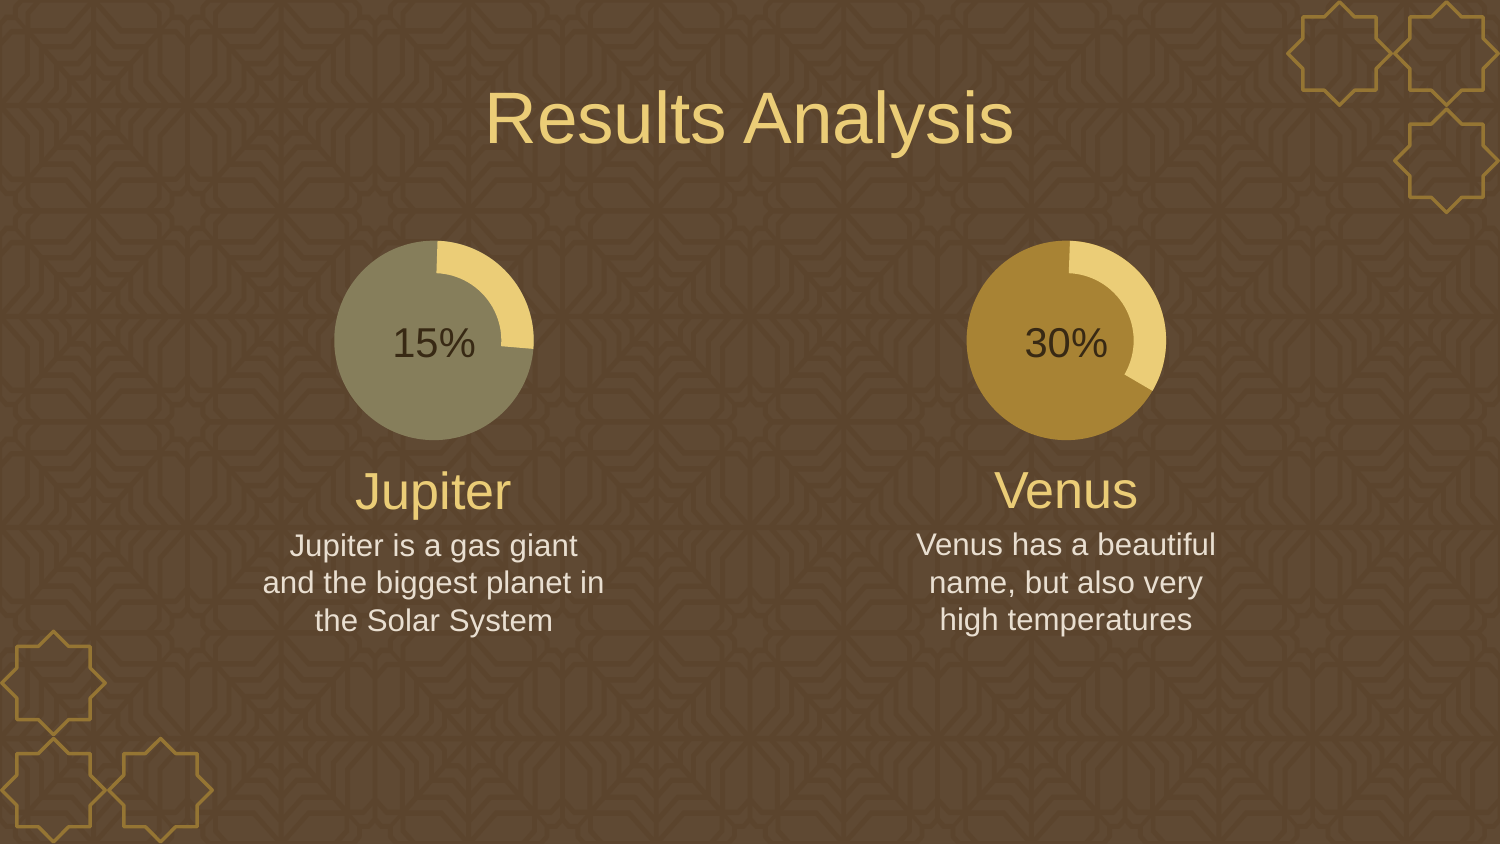

# Results Analysis

15%
30%
Venus
Jupiter
Jupiter is a gas giant and the biggest planet in the Solar System
Venus has a beautiful name, but also very
high temperatures